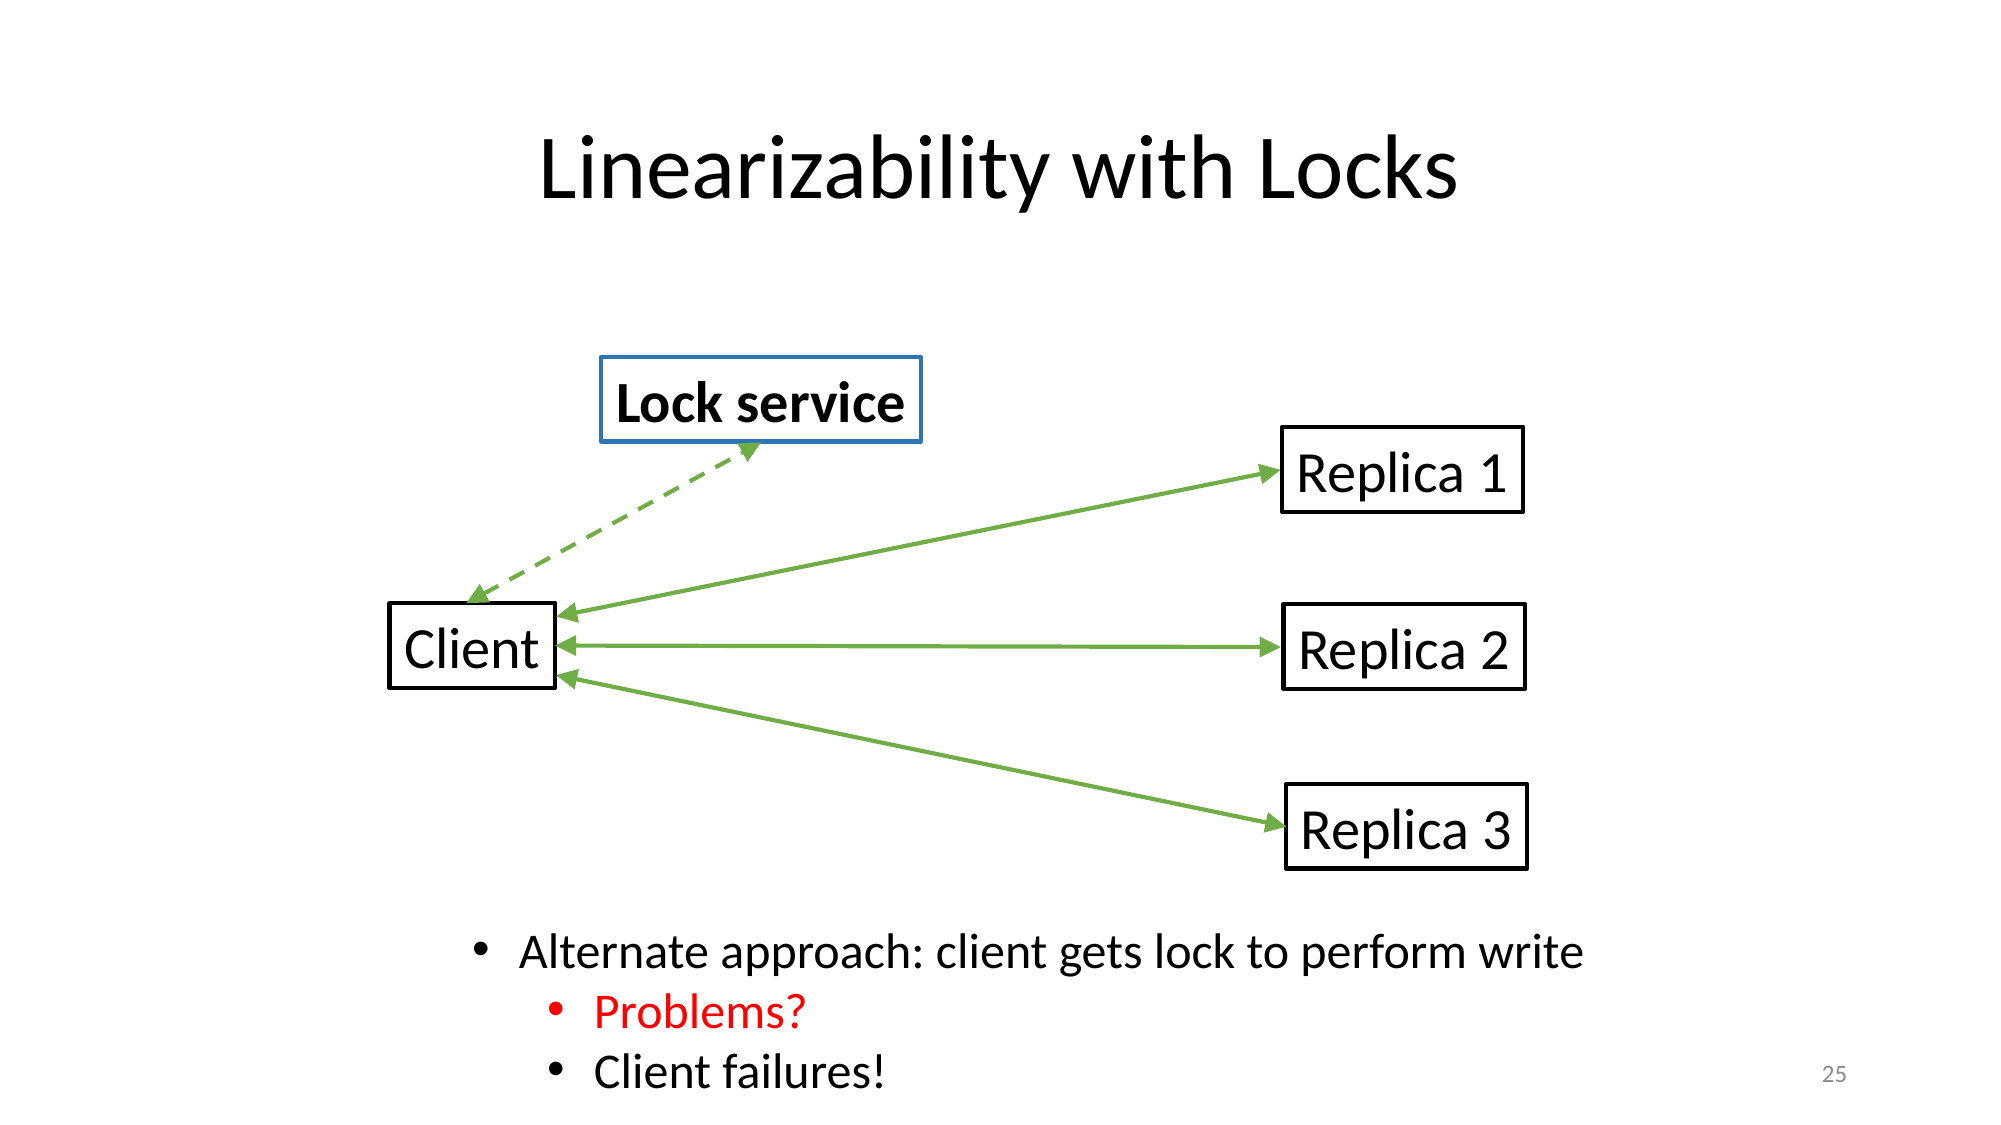

# Linearizability with Locks
Lock service
Replica 1
Client
Replica 2
Replica 3
Alternate approach: client gets lock to perform write
Problems?
Client failures!

25